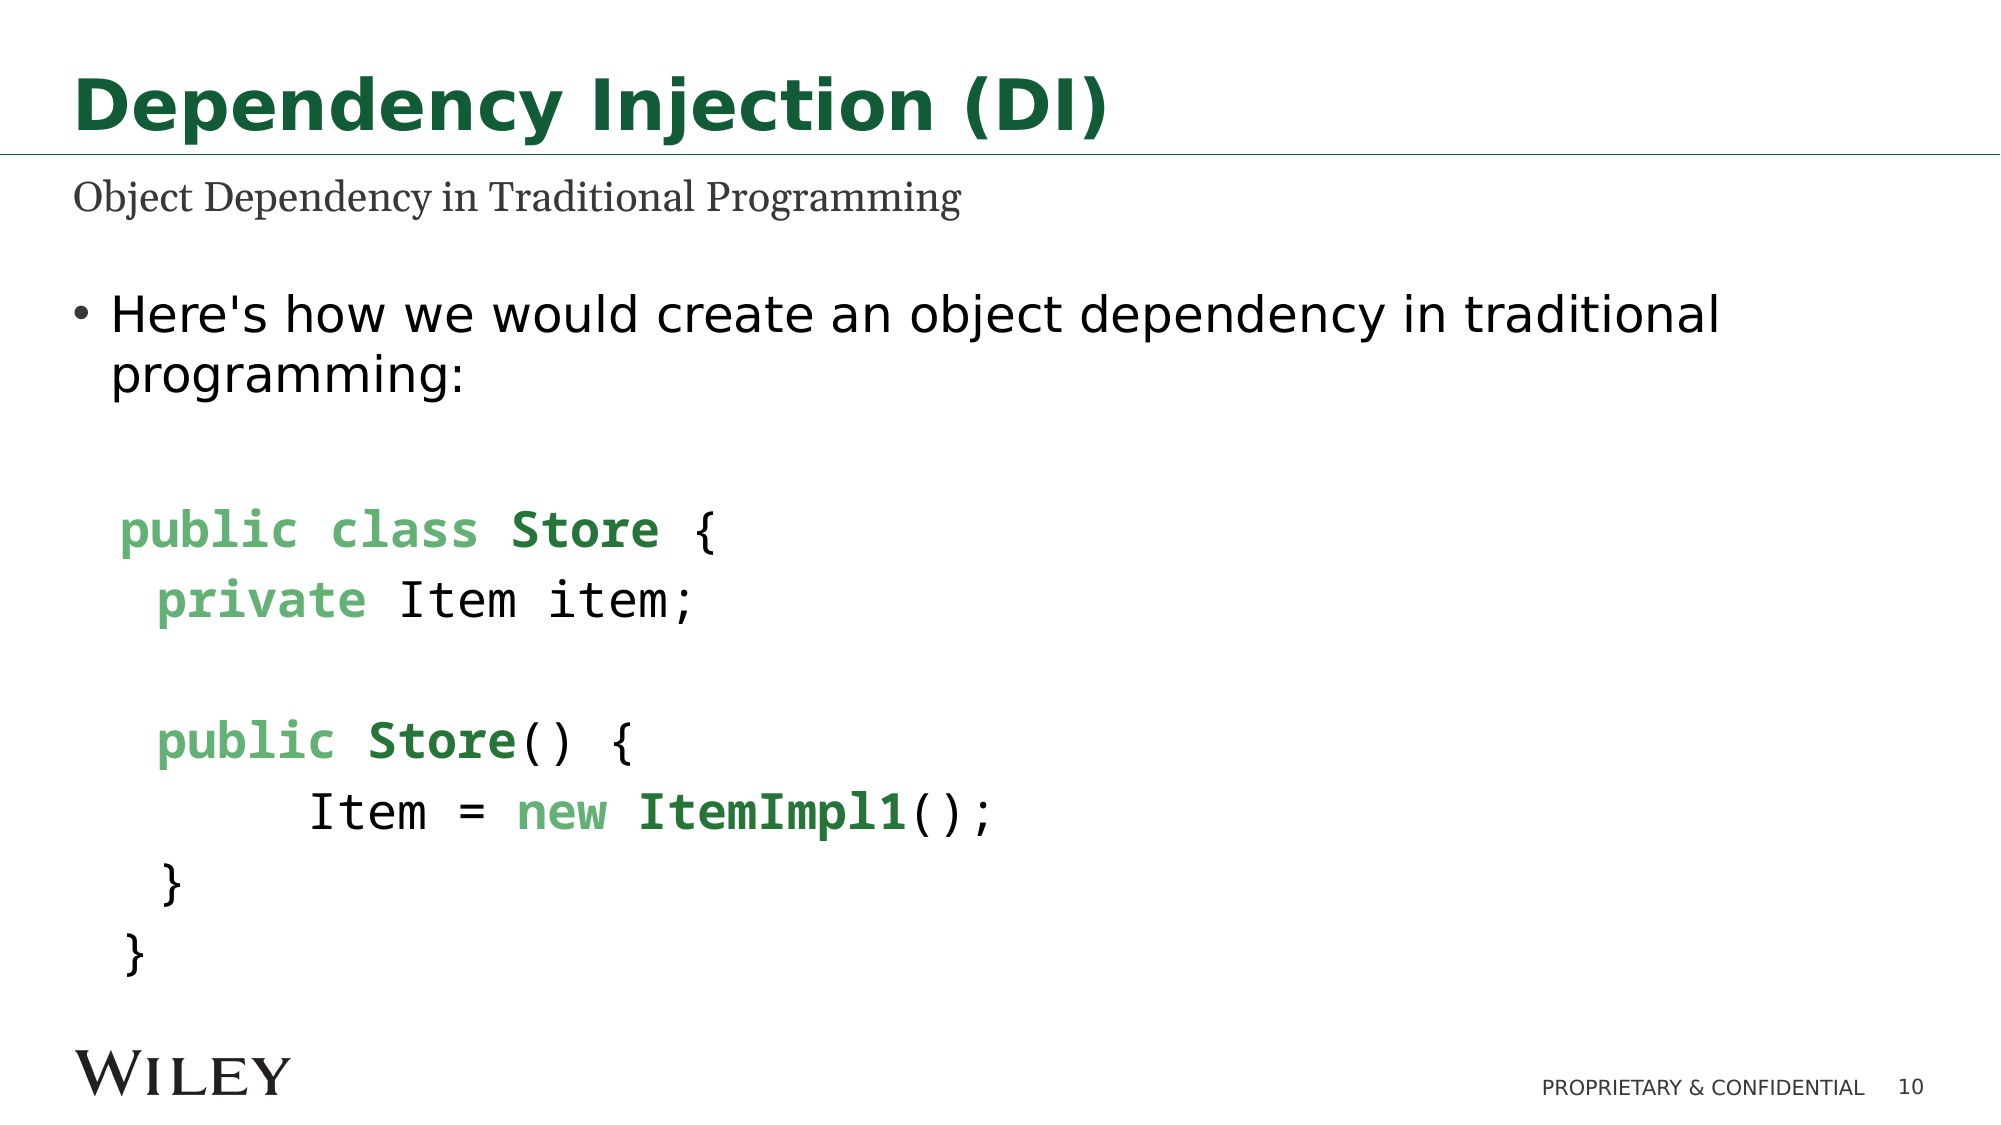

# Dependency Injection (DI)
Object Dependency in Traditional Programming
Here's how we would create an object dependency in traditional programming:

public class Store {
private Item item;

public Store() {
	Item = new ItemImpl1();
}
}
10
PROPRIETARY & CONFIDENTIAL